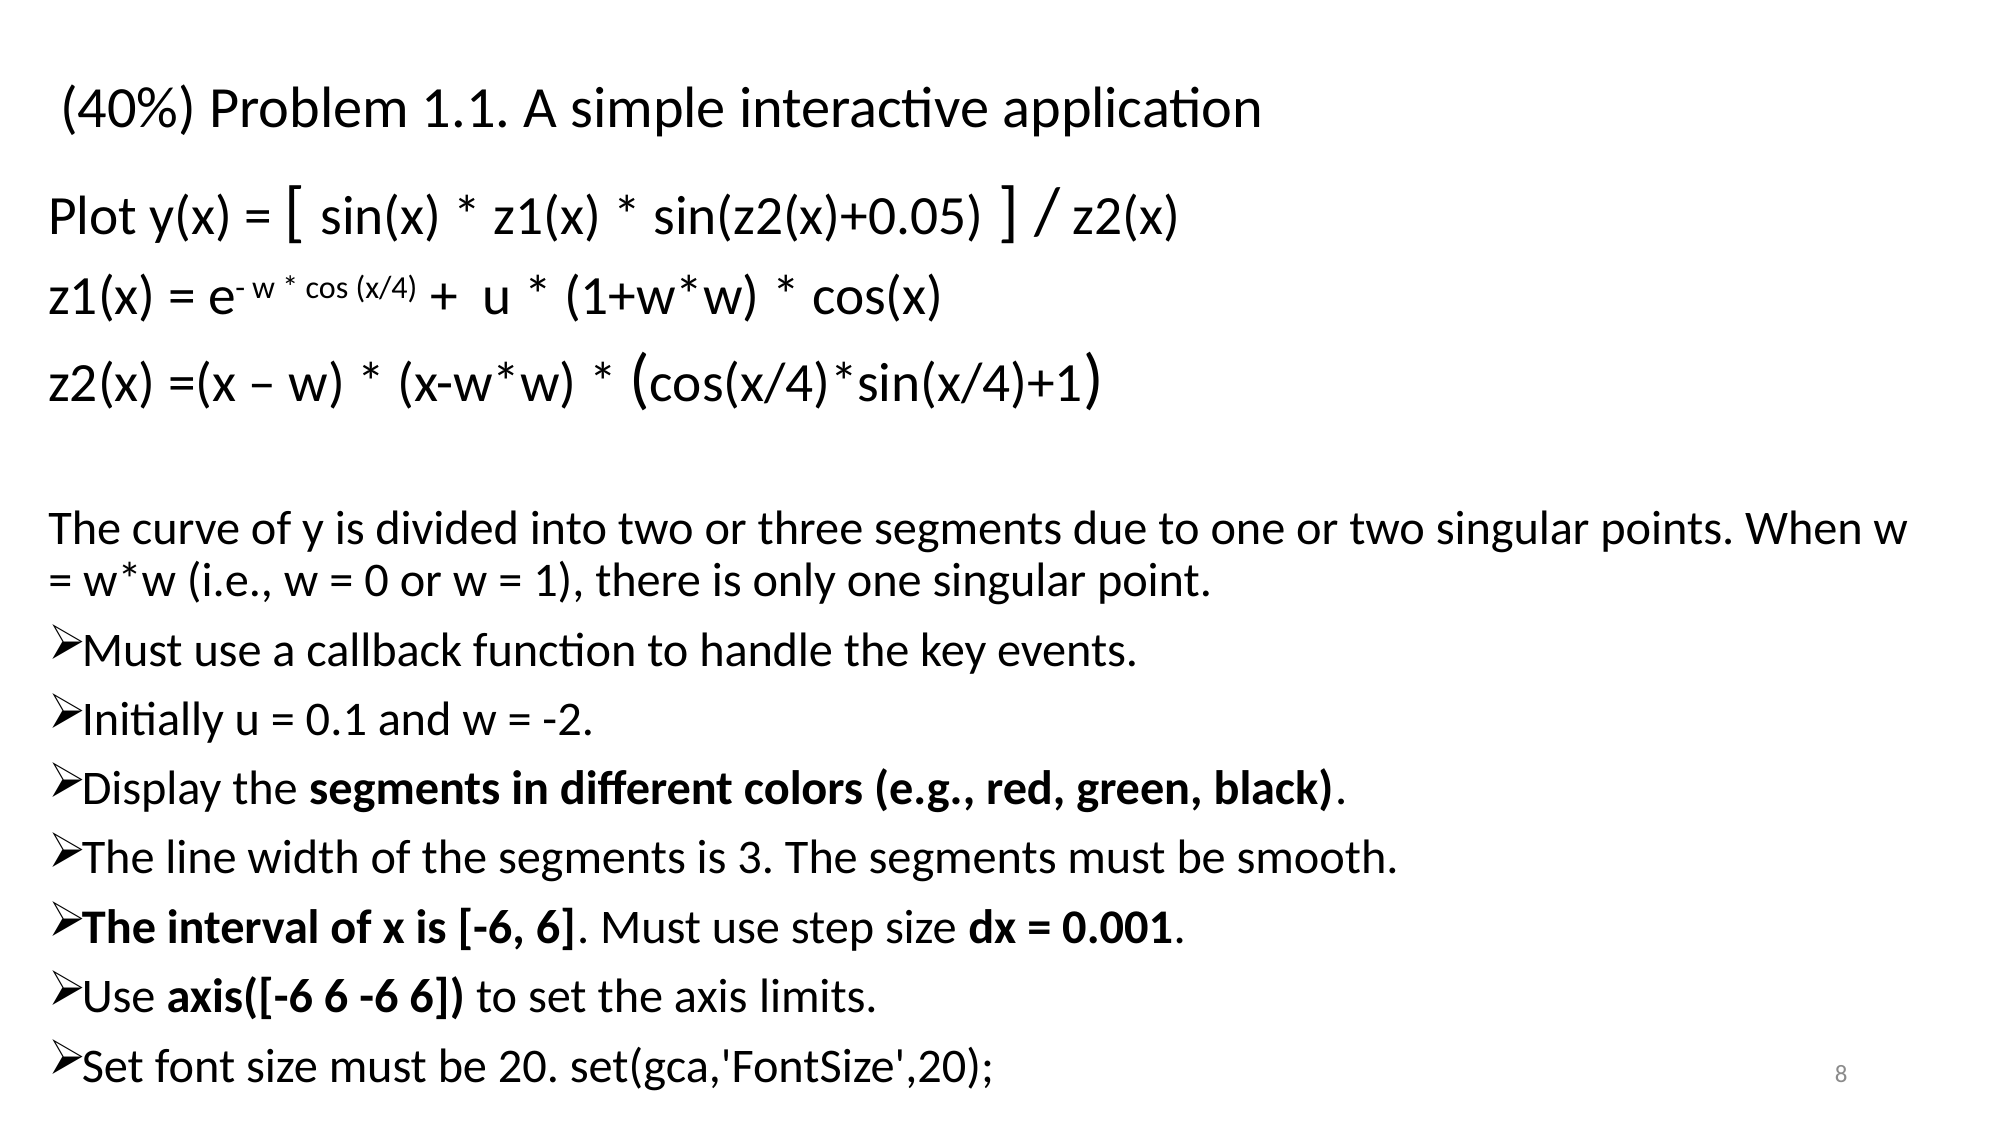

# (40%) Problem 1.1. A simple interactive application
Plot y(x) = [ sin(x) * z1(x) * sin(z2(x)+0.05) ] / z2(x)
z1(x) = e- w * cos (x/4) +  u * (1+w*w) * cos(x)
z2(x) =(x – w) * (x-w*w) * (cos(x/4)*sin(x/4)+1)

The curve of y is divided into two or three segments due to one or two singular points. When w = w*w (i.e., w = 0 or w = 1), there is only one singular point.
Must use a callback function to handle the key events.
Initially u = 0.1 and w = -2.
Display the segments in different colors (e.g., red, green, black).
The line width of the segments is 3. The segments must be smooth.
The interval of x is [-6, 6]. Must use step size dx = 0.001.
Use axis([-6 6 -6 6]) to set the axis limits.
Set font size must be 20. set(gca,'FontSize',20);

8